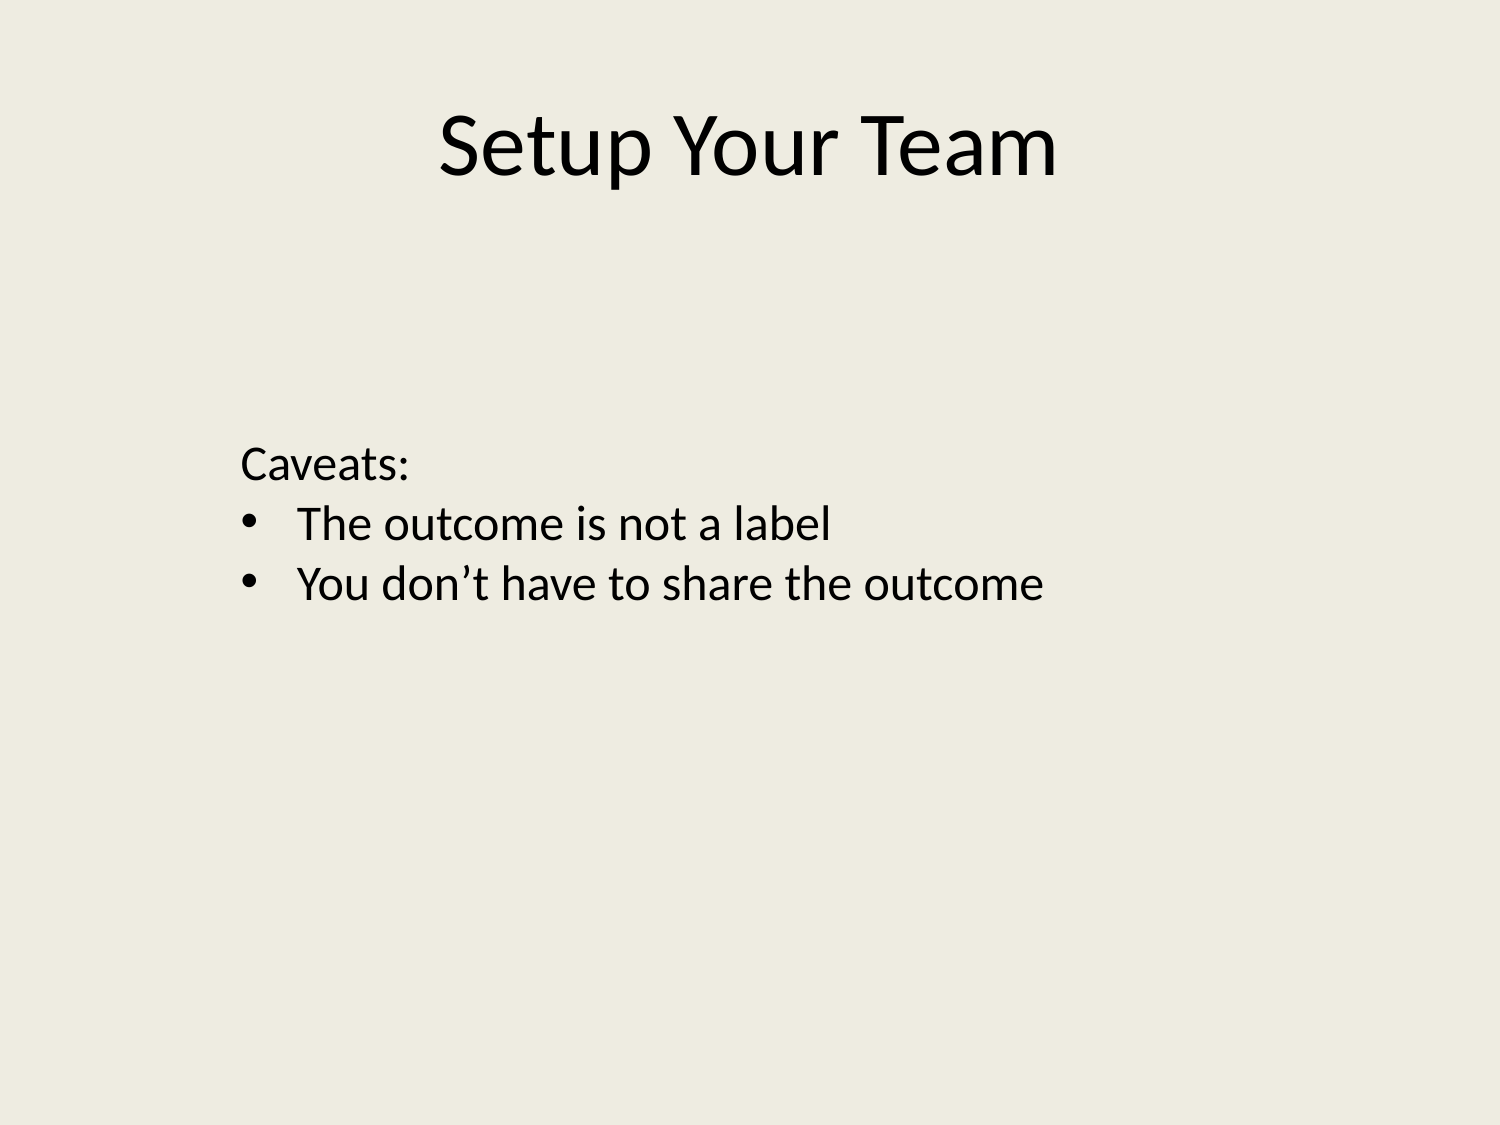

# Setup Your Team
Caveats:
The outcome is not a label
You don’t have to share the outcome